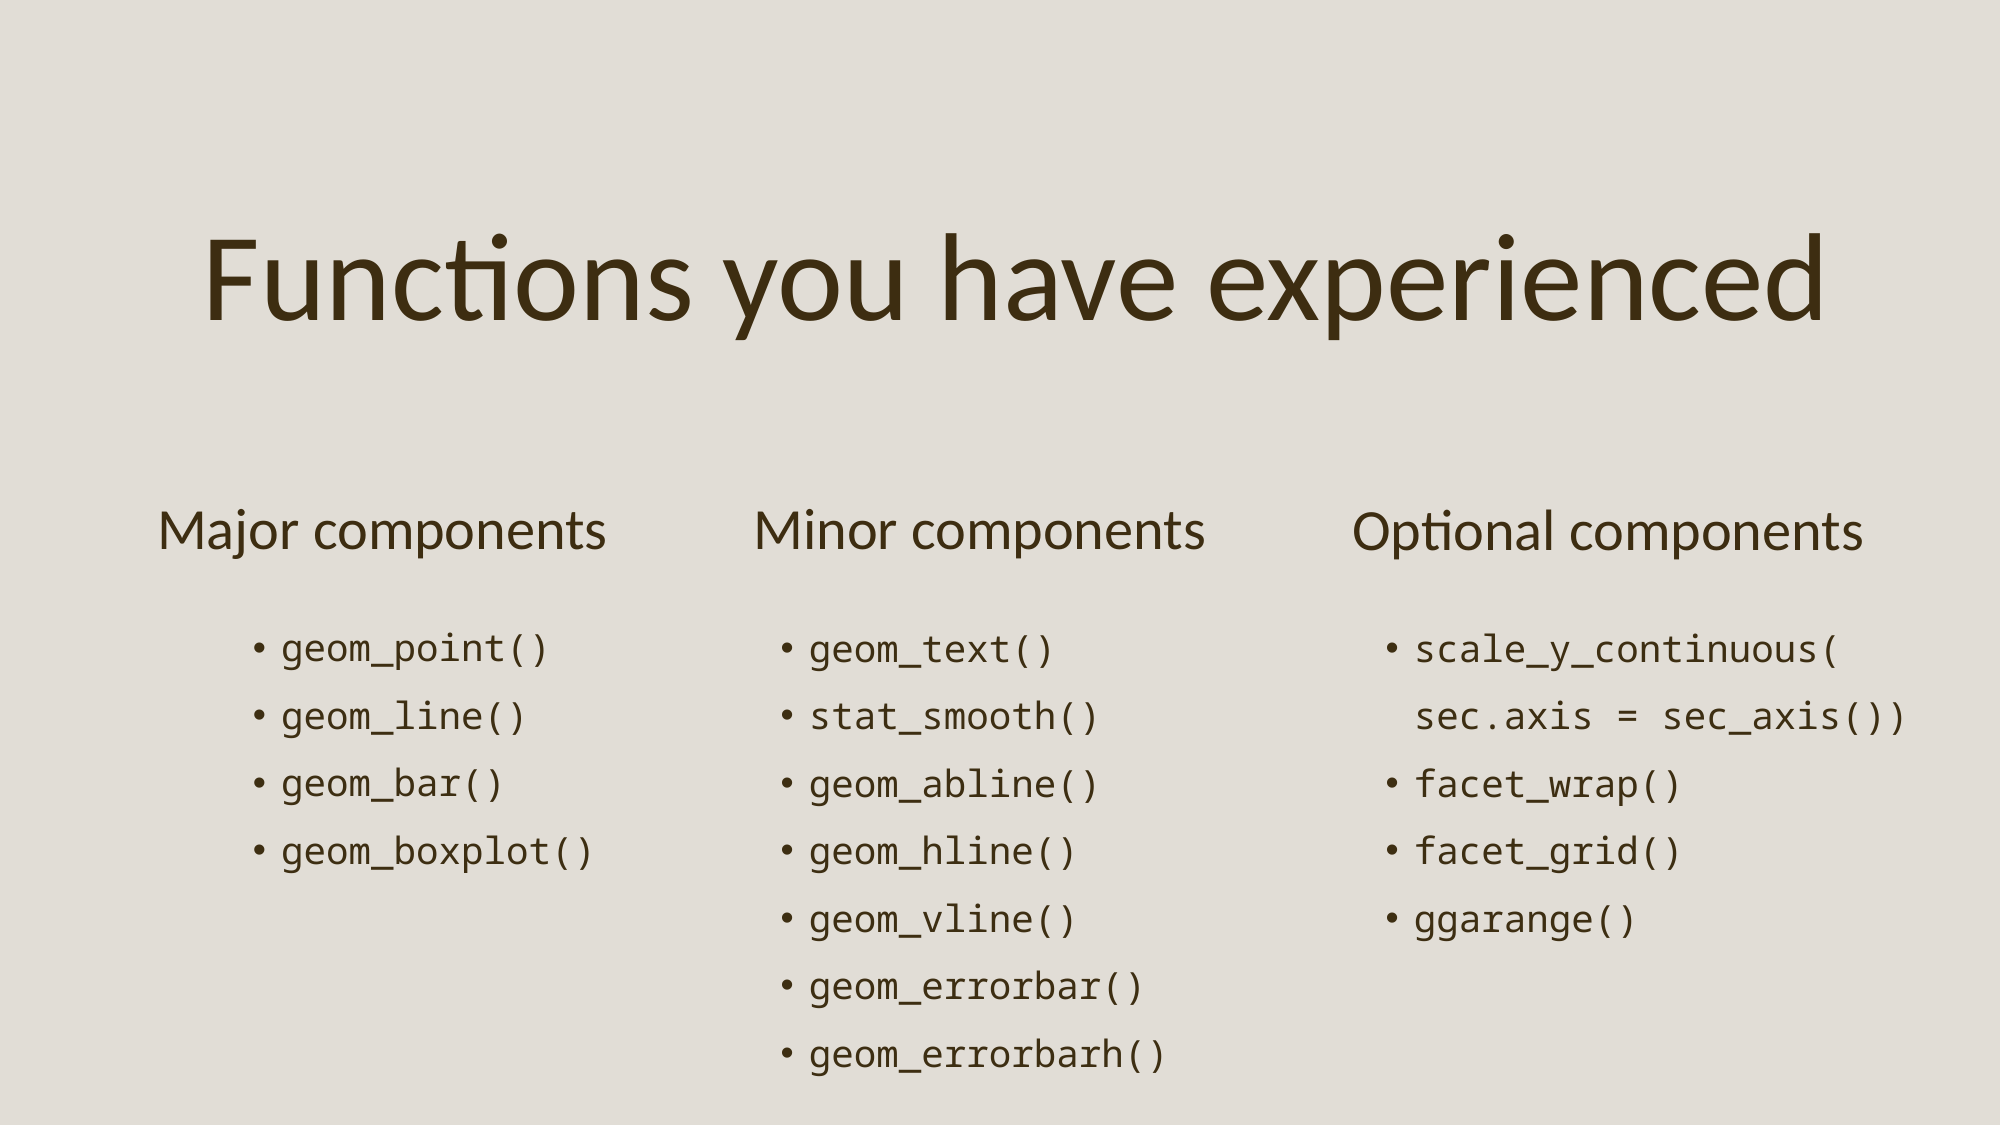

Functions you have experienced
Major components
Minor components
Optional components
geom_point()
geom_line()
geom_bar()
geom_boxplot()
geom_text()
stat_smooth()
geom_abline()
geom_hline()
geom_vline()
geom_errorbar()
geom_errorbarh()
scale_y_continuous(
sec.axis = sec_axis())
facet_wrap()
facet_grid()
ggarange()